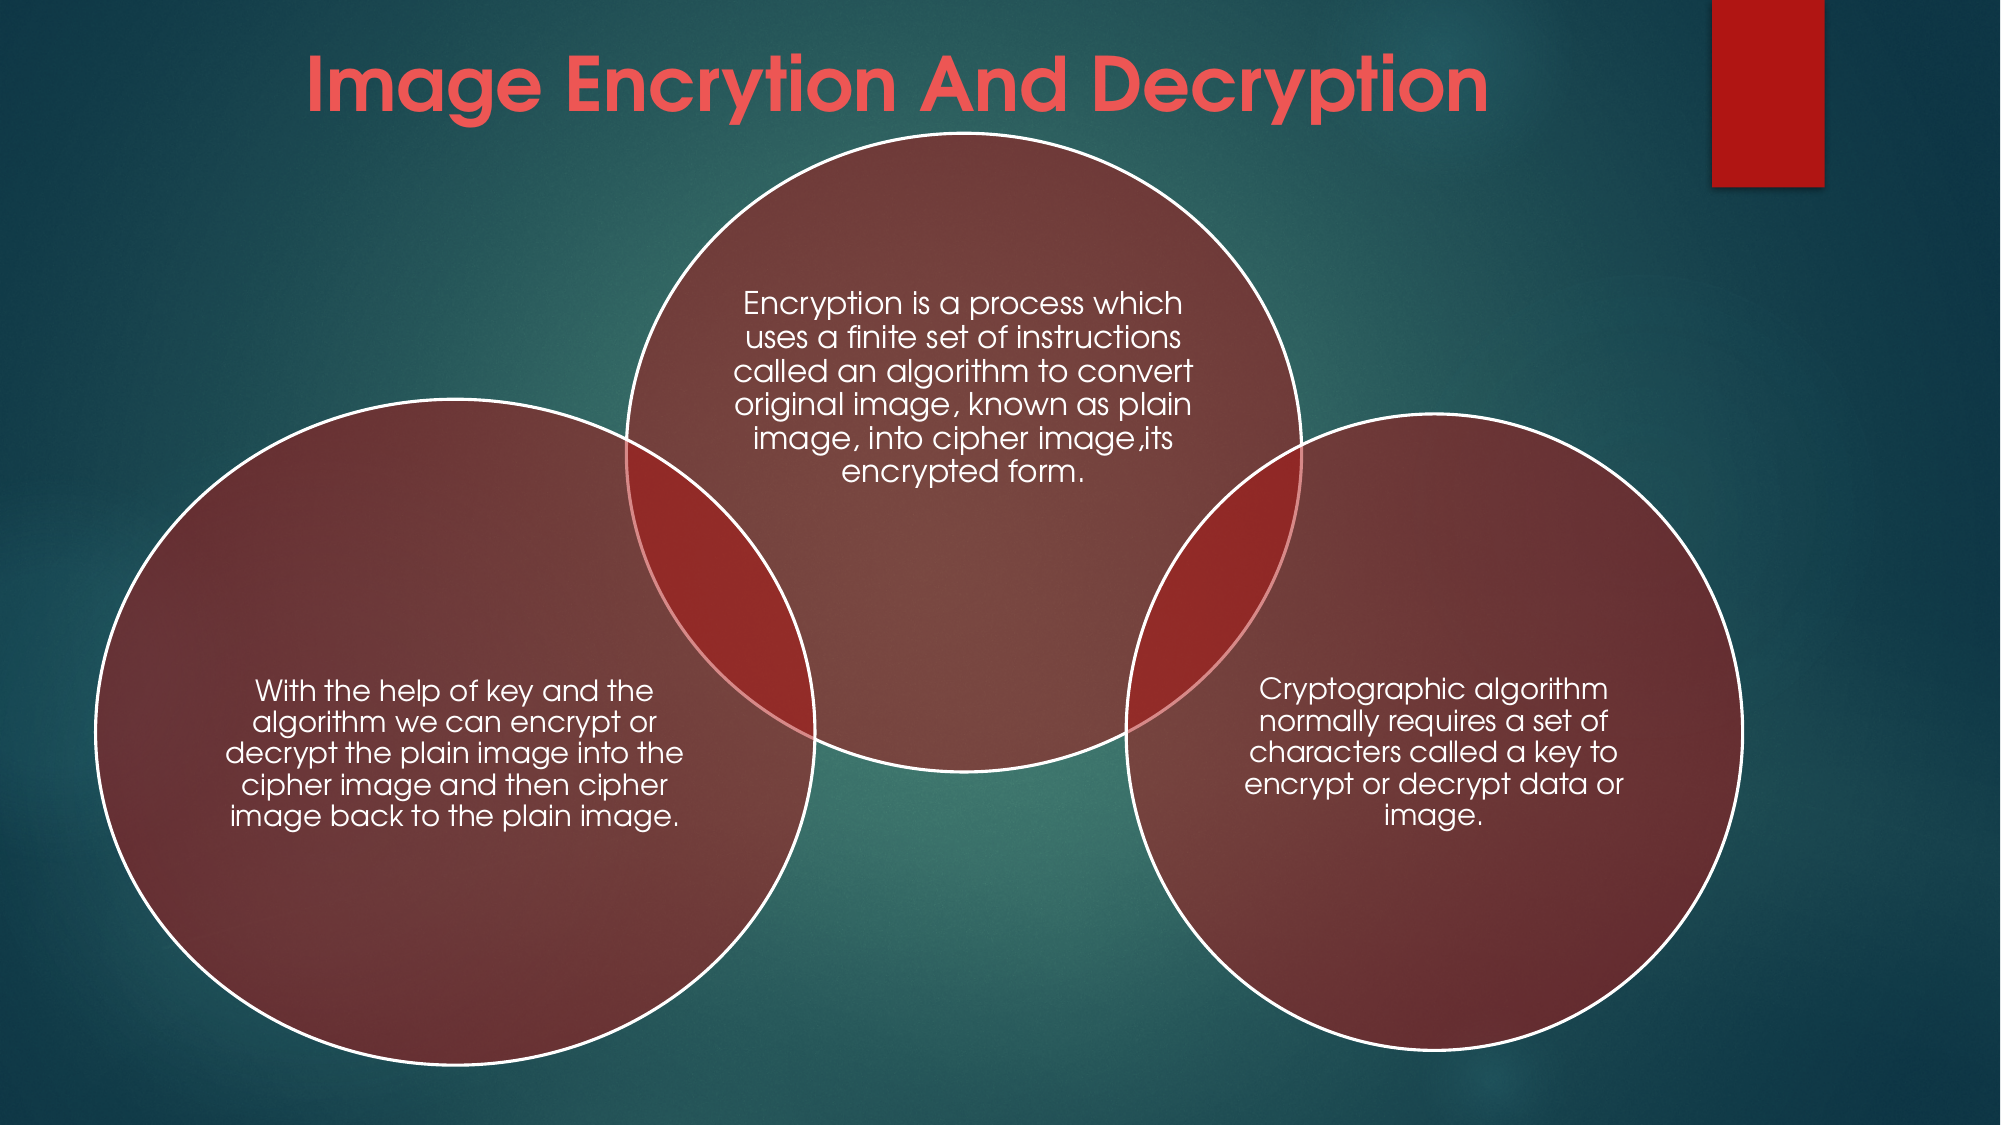

Image Encrytion And Decryption
Encryption is a process which uses a finite set of instructions called an algorithm to convert original image, known as plain image, into cipher image,its encrypted form.
Cryptographic algorithm normally requires a set of characters called a key to encrypt or decrypt data or image.
With the help of key and the algorithm we can encrypt or decrypt the plain image into the cipher image and then cipher image back to the plain image.